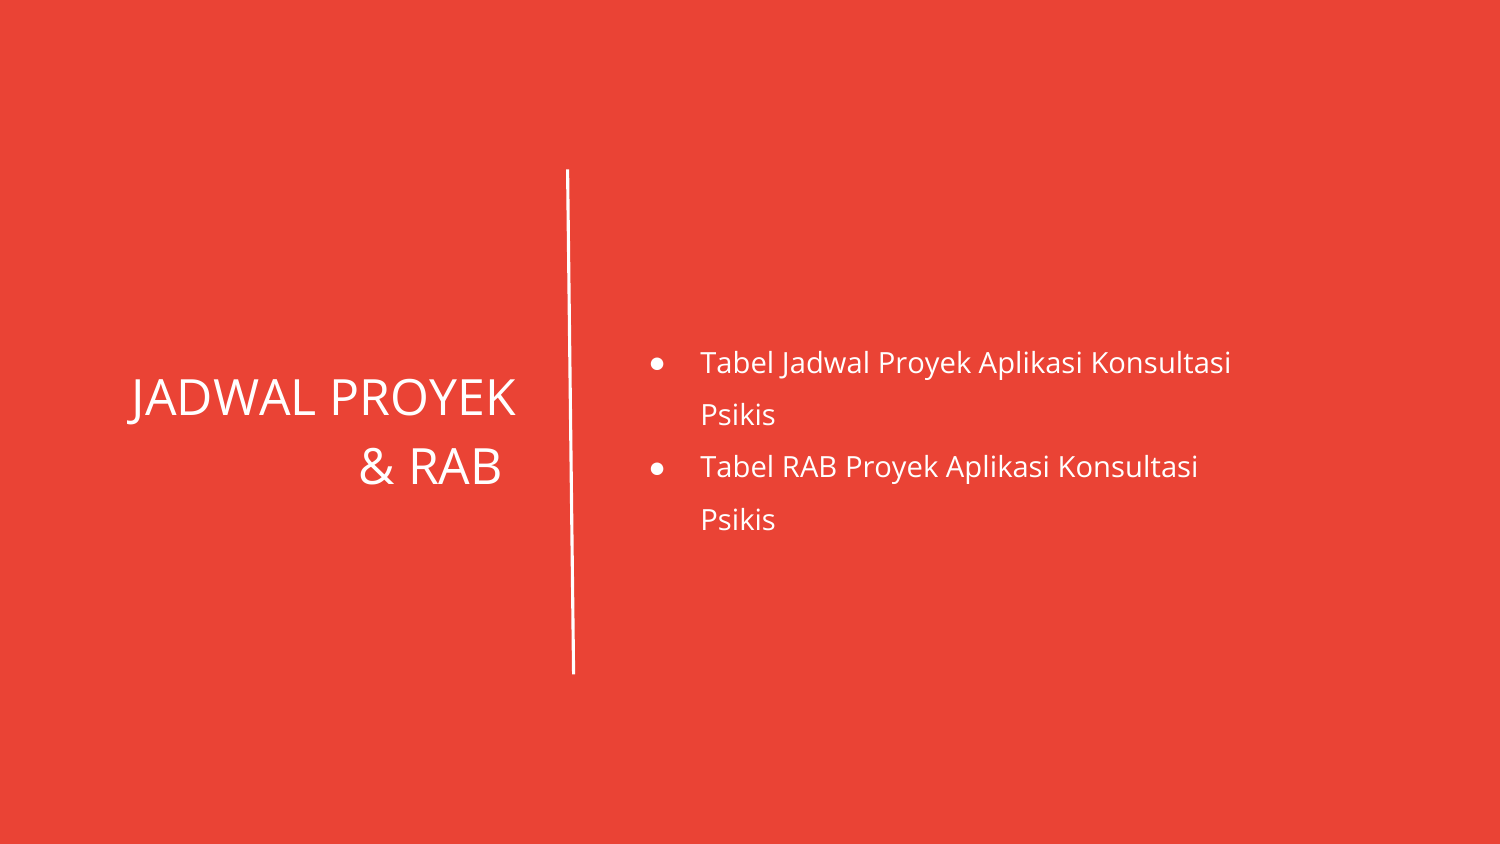

JADWAL PROYEK
 & RAB
Tabel Jadwal Proyek Aplikasi Konsultasi Psikis
Tabel RAB Proyek Aplikasi Konsultasi Psikis